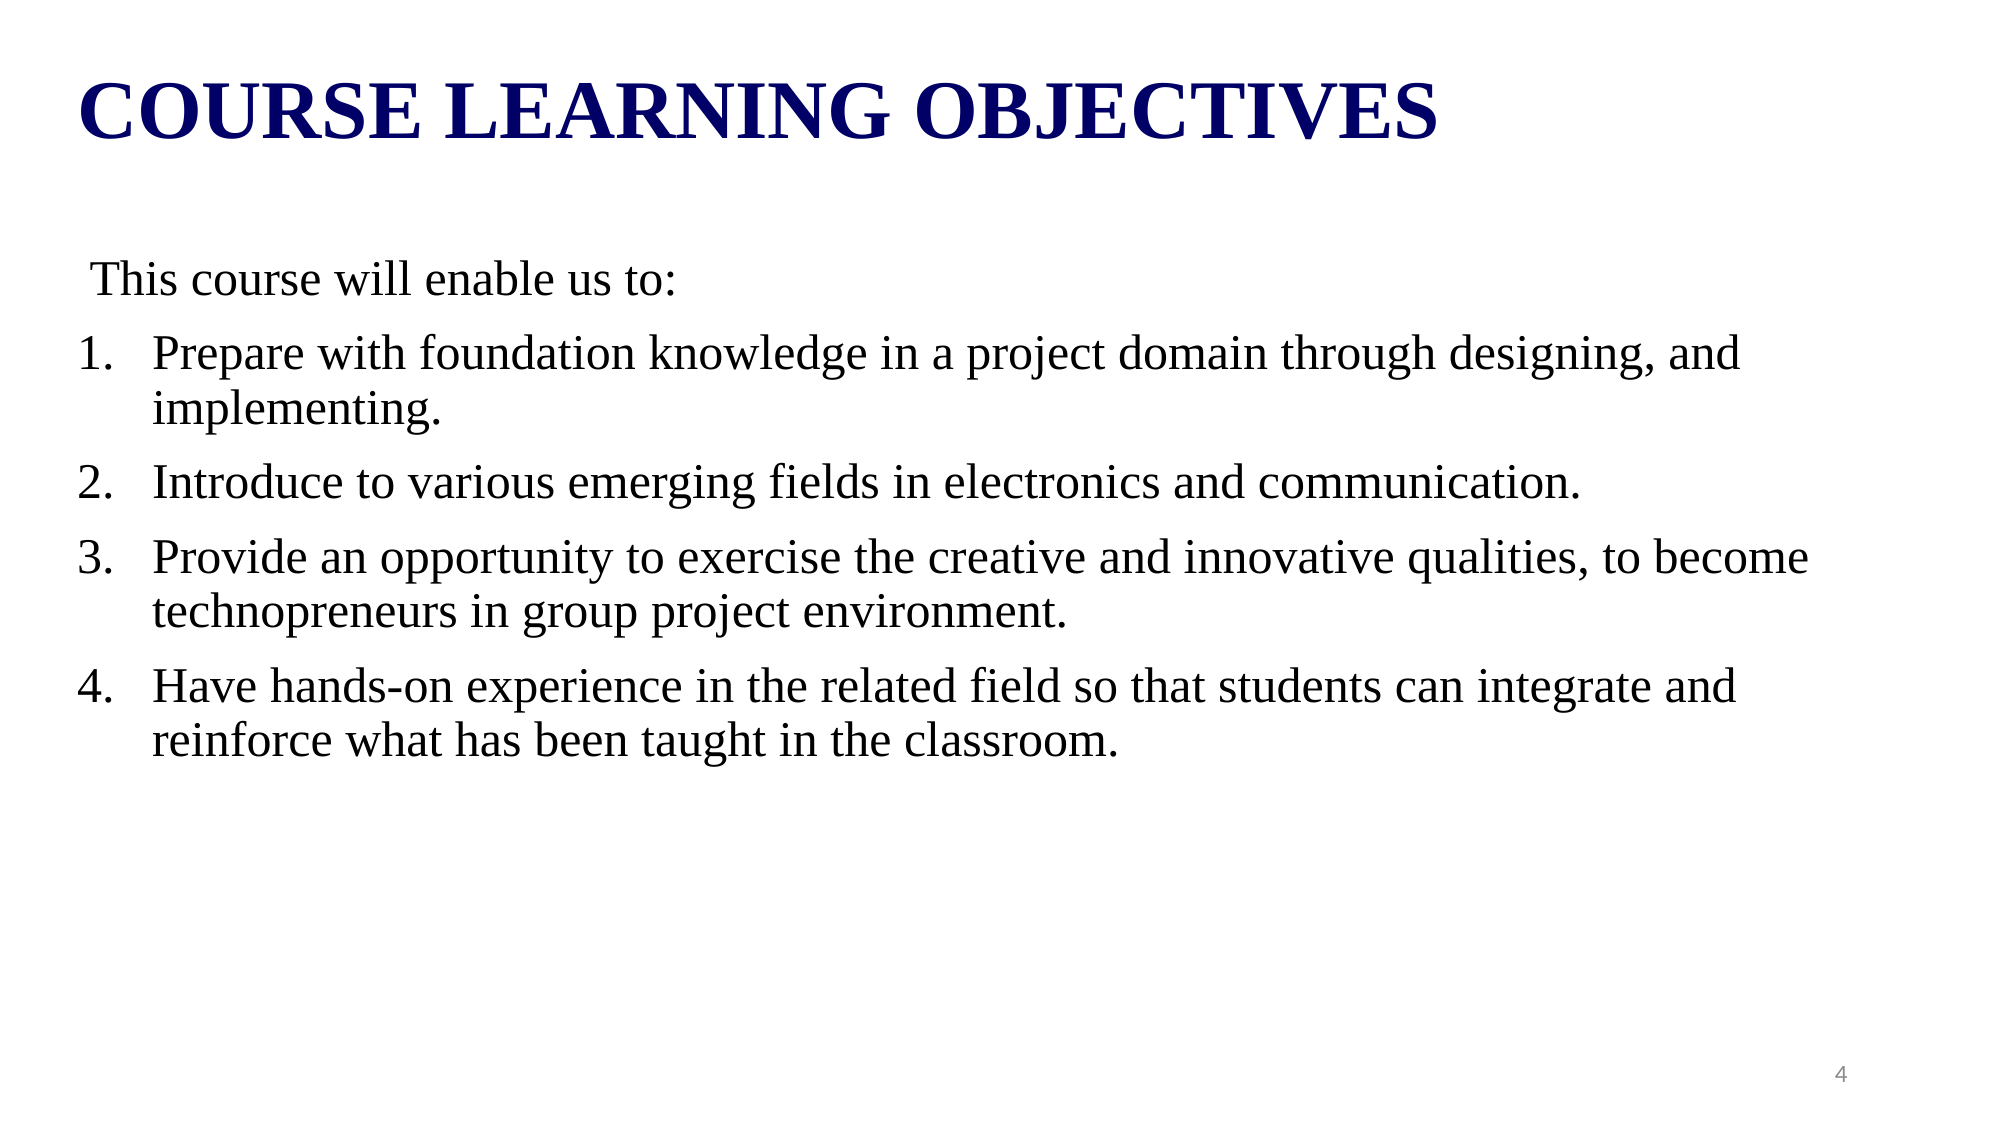

COURSE LEARNING OBJECTIVES

 This course will enable us to:
Prepare with foundation knowledge in a project domain through designing, and implementing.
Introduce to various emerging fields in electronics and communication.
Provide an opportunity to exercise the creative and innovative qualities, to become technopreneurs in group project environment.
Have hands-on experience in the related field so that students can integrate and reinforce what has been taught in the classroom.
4